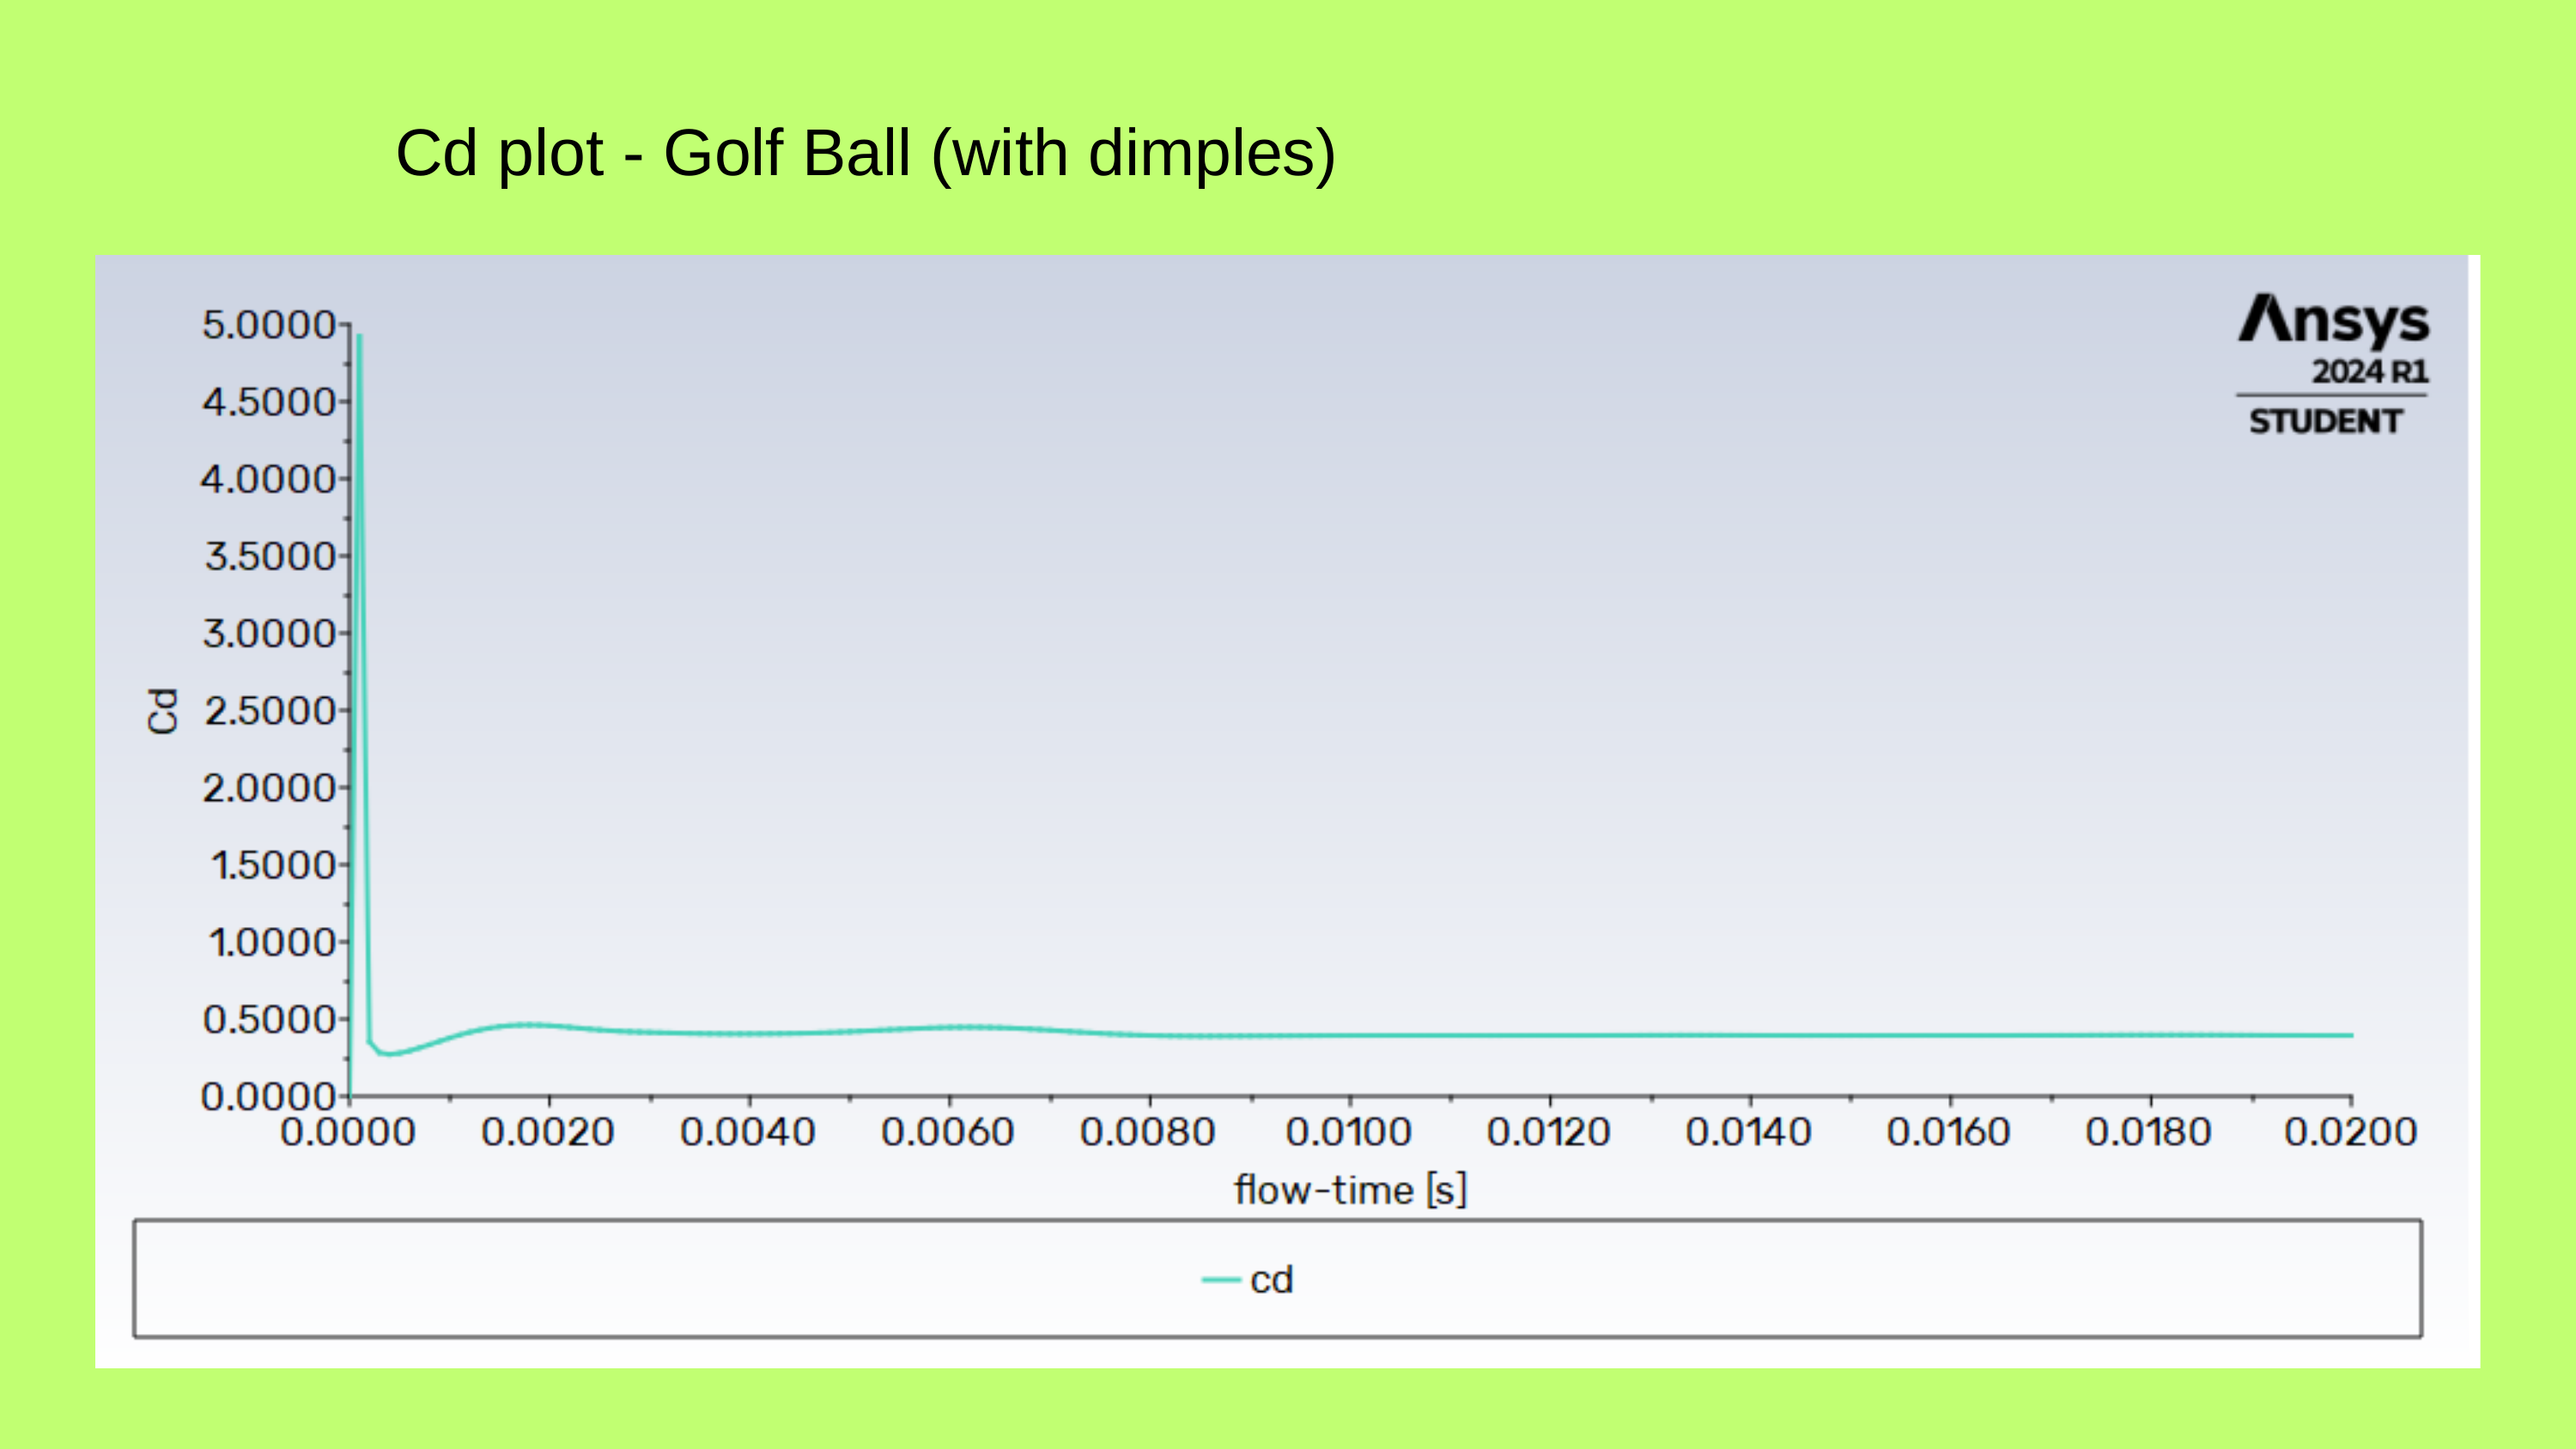

Cd plot - Golf Ball (with dimples)